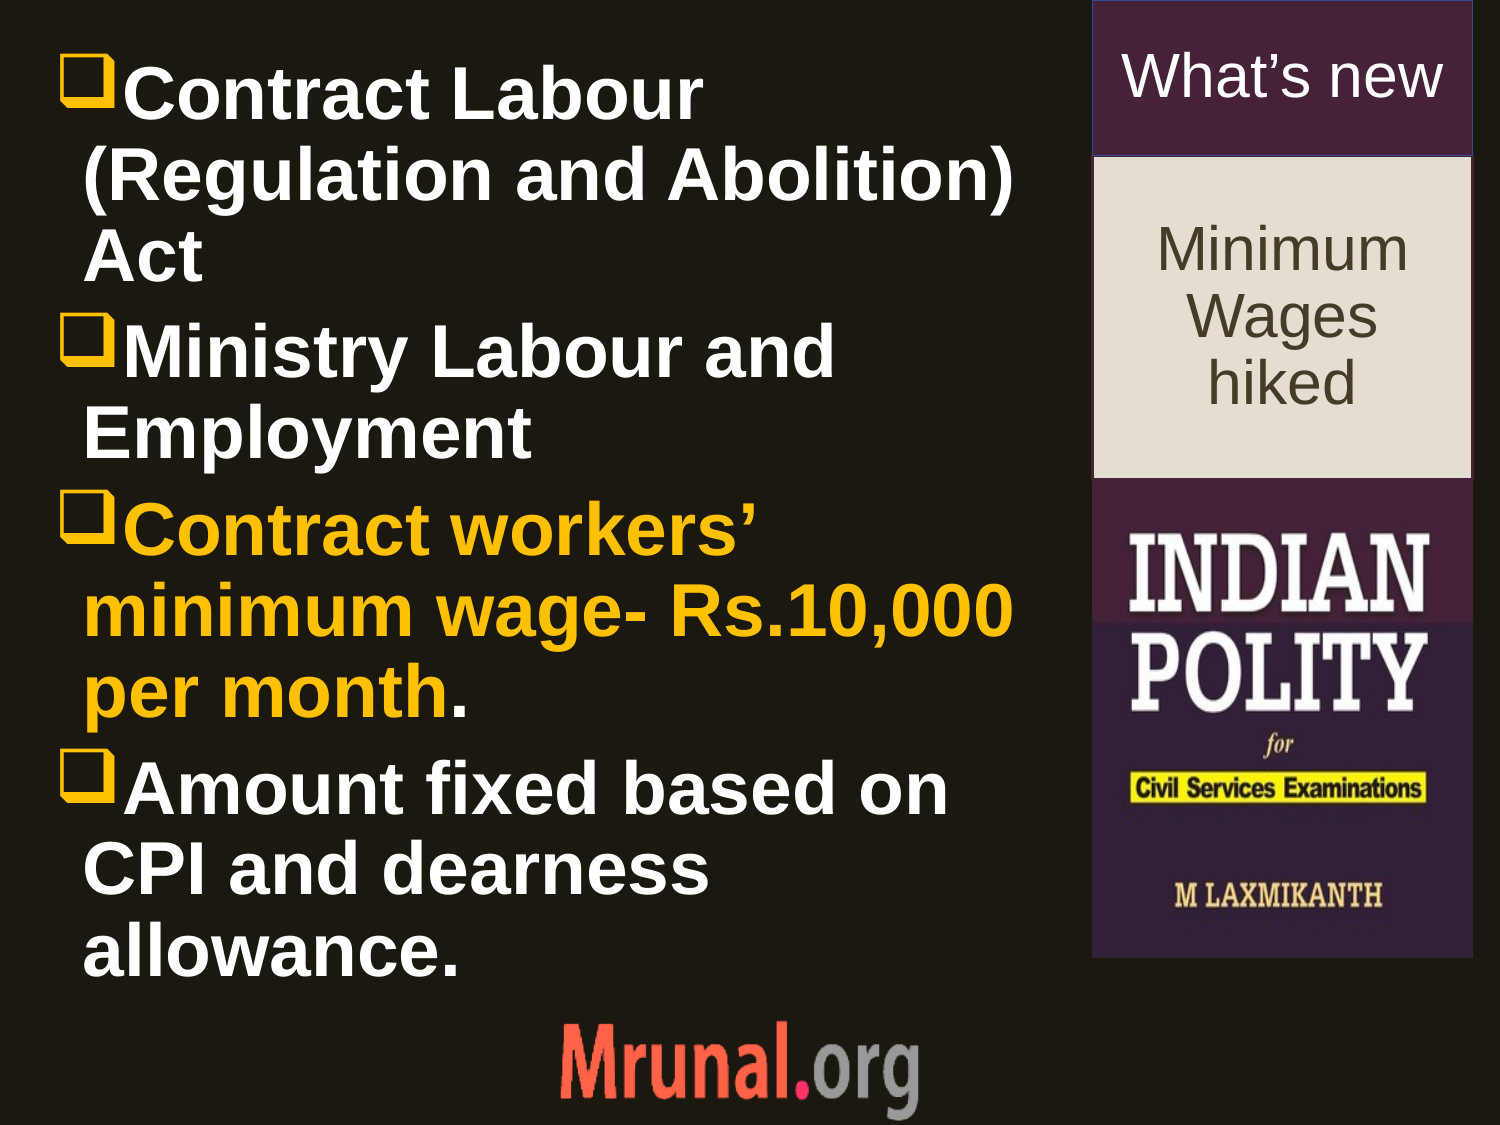

What’s new
Contract Labour (Regulation and Abolition) Act
Ministry Labour and Employment
Contract workers’ minimum wage- Rs.10,000 per month.
Amount fixed based on CPI and dearness allowance.
# Minimum Wages hiked